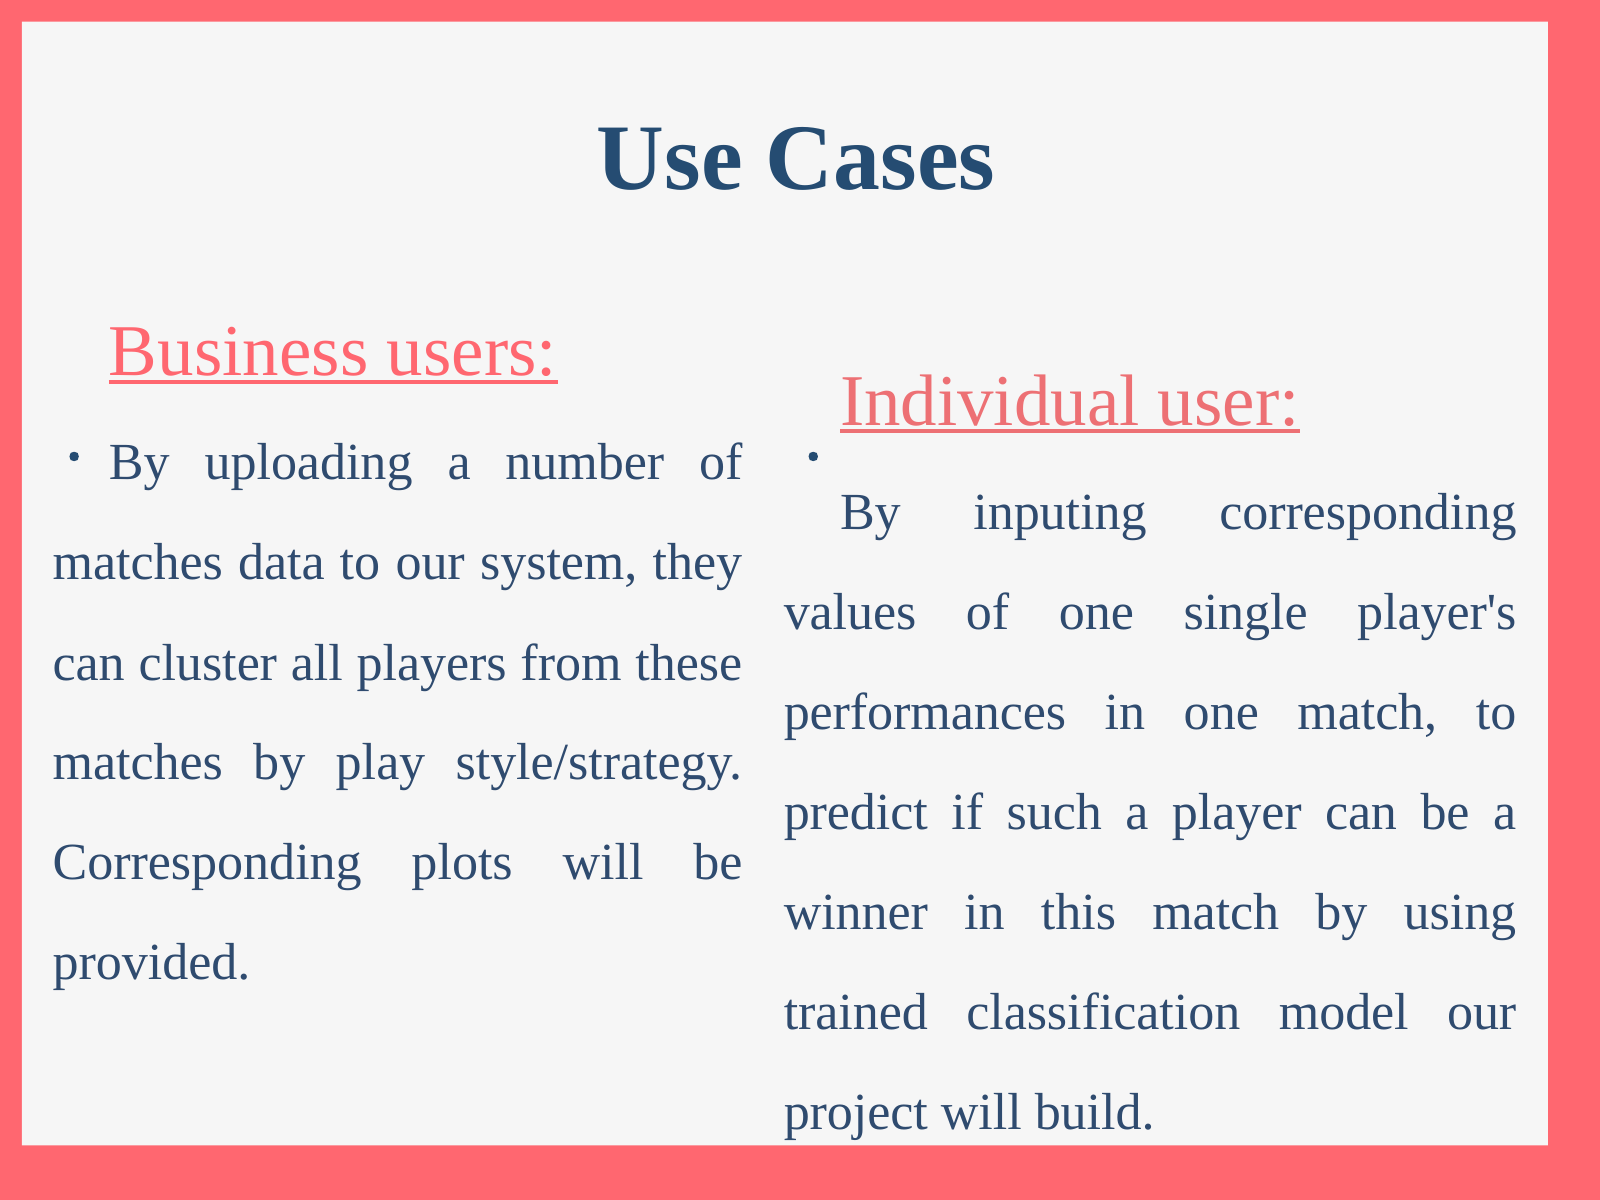

Individual user:
By inputing corresponding values of one single player's performances in one match, to predict if such a player can be a winner in this match by using trained classification model our project will build.

 Use Cases
Business users:
By uploading a number of matches data to our system, they can cluster all players from these matches by play style/strategy. Corresponding plots will be provided.